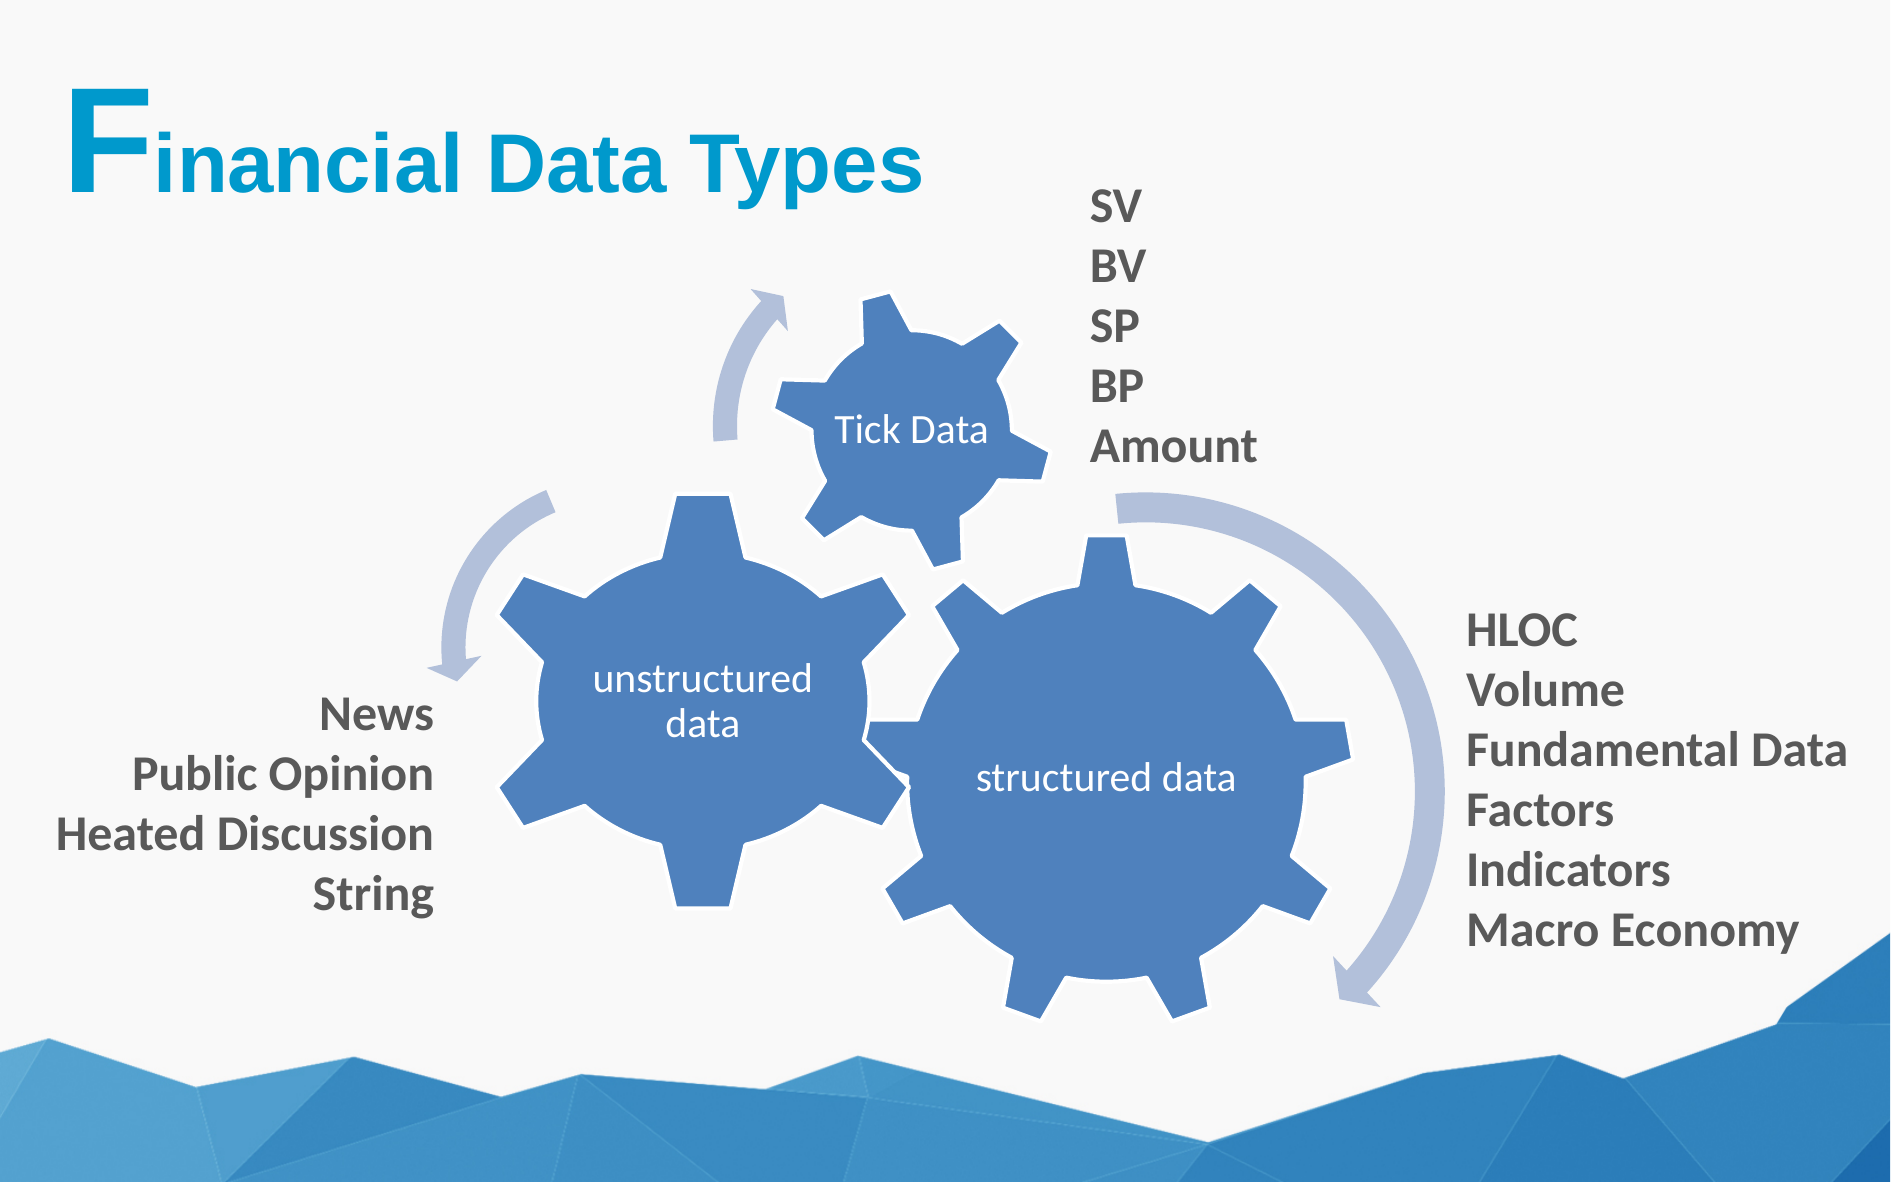

Financial Data Types

SV
BV
SP
BP
Amount

Tick Data

unstructured data

structured data
HLOC
Volume
Fundamental Data
Factors
Indicators
Macro Economy
News
Public Opinion
Heated Discussion
String